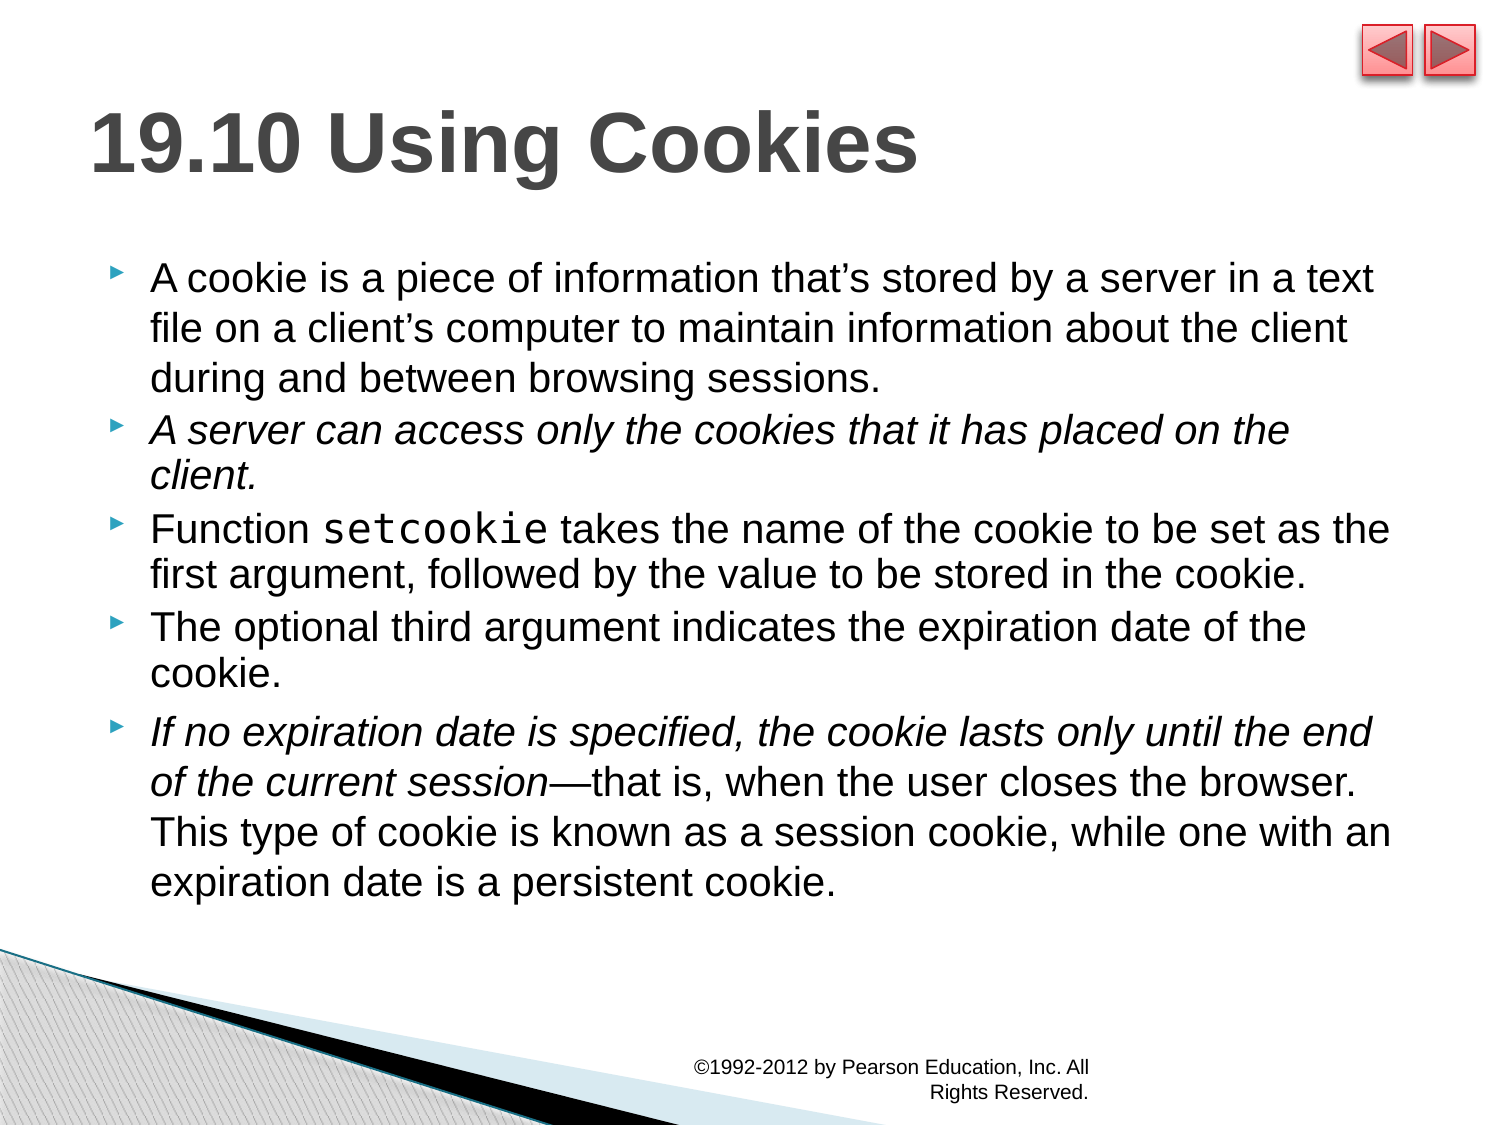

# 19.10 Using Cookies
A cookie is a piece of information that’s stored by a server in a text file on a client’s computer to maintain information about the client during and between browsing sessions.
A server can access only the cookies that it has placed on the client.
Function setcookie takes the name of the cookie to be set as the first argument, followed by the value to be stored in the cookie.
The optional third argument indicates the expiration date of the cookie.
If no expiration date is specified, the cookie lasts only until the end of the current session—that is, when the user closes the browser. This type of cookie is known as a session cookie, while one with an expiration date is a persistent cookie.
©1992-2012 by Pearson Education, Inc. All Rights Reserved.